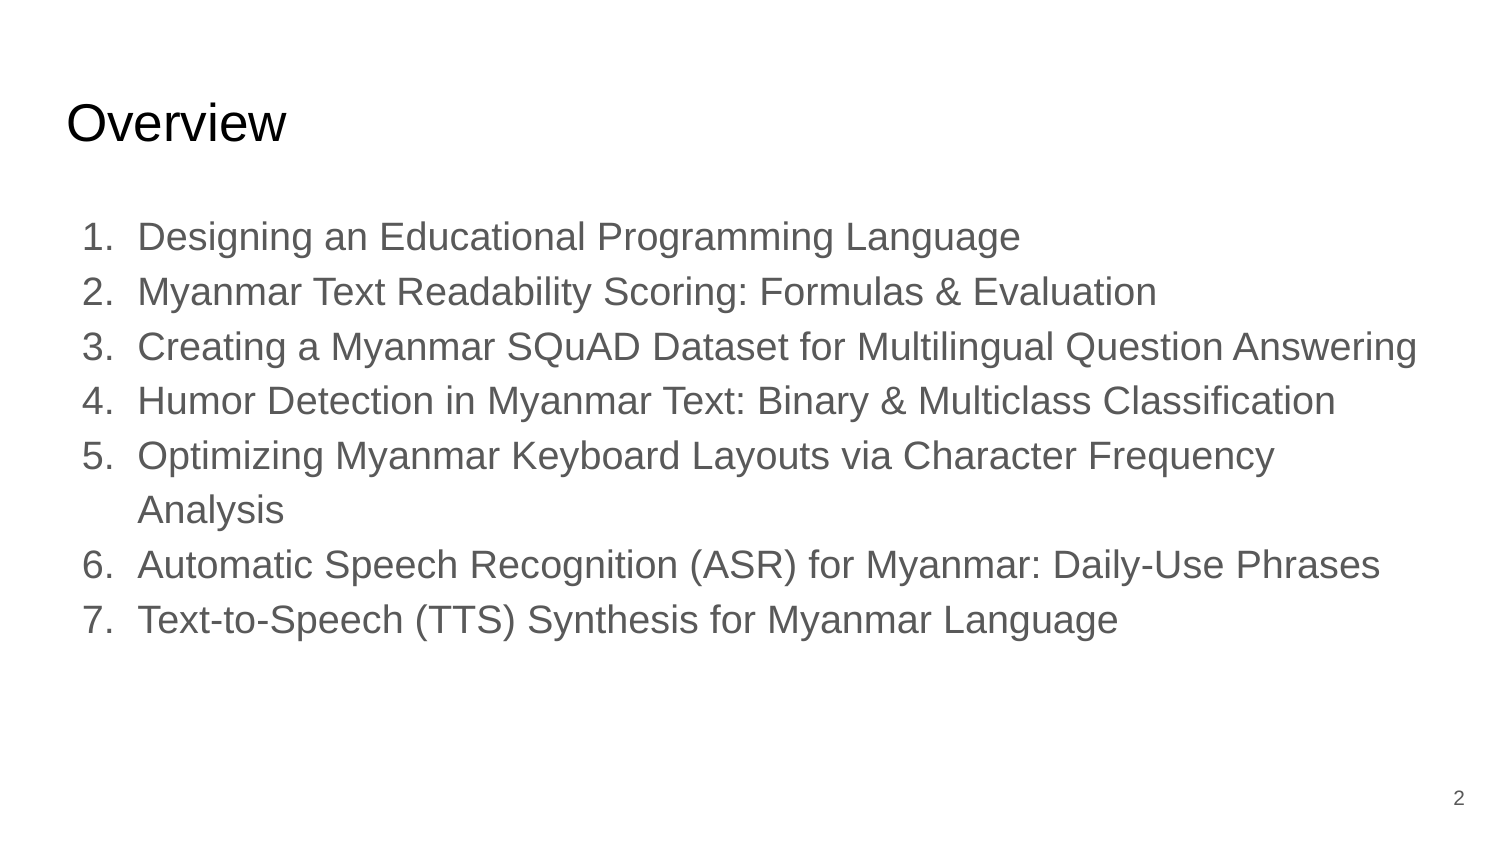

# Overview
Designing an Educational Programming Language
Myanmar Text Readability Scoring: Formulas & Evaluation
Creating a Myanmar SQuAD Dataset for Multilingual Question Answering
Humor Detection in Myanmar Text: Binary & Multiclass Classification
Optimizing Myanmar Keyboard Layouts via Character Frequency Analysis
Automatic Speech Recognition (ASR) for Myanmar: Daily-Use Phrases
Text-to-Speech (TTS) Synthesis for Myanmar Language
2